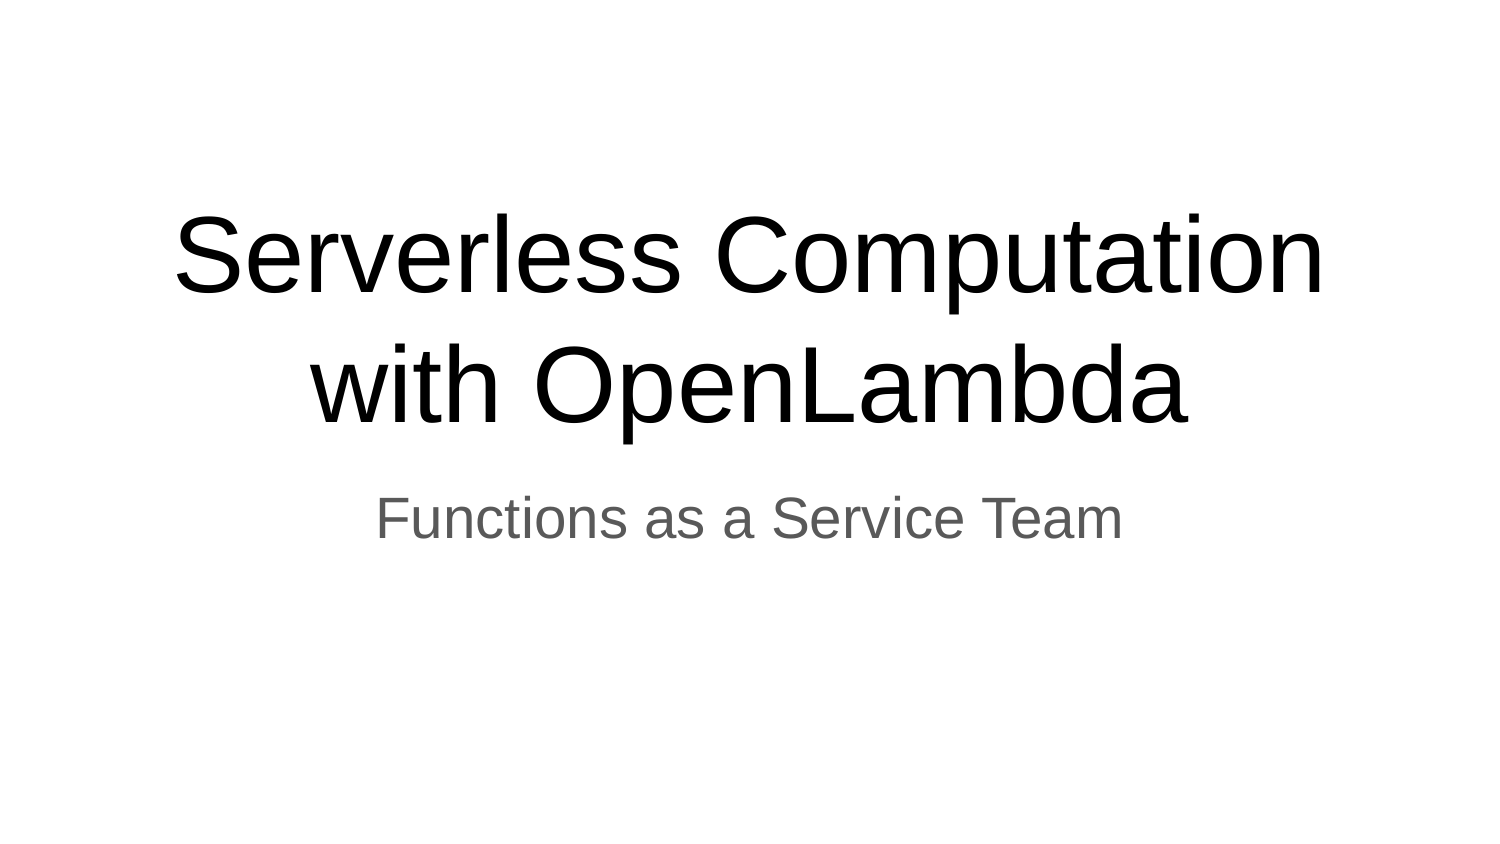

# Serverless Computation with OpenLambda
Functions as a Service Team